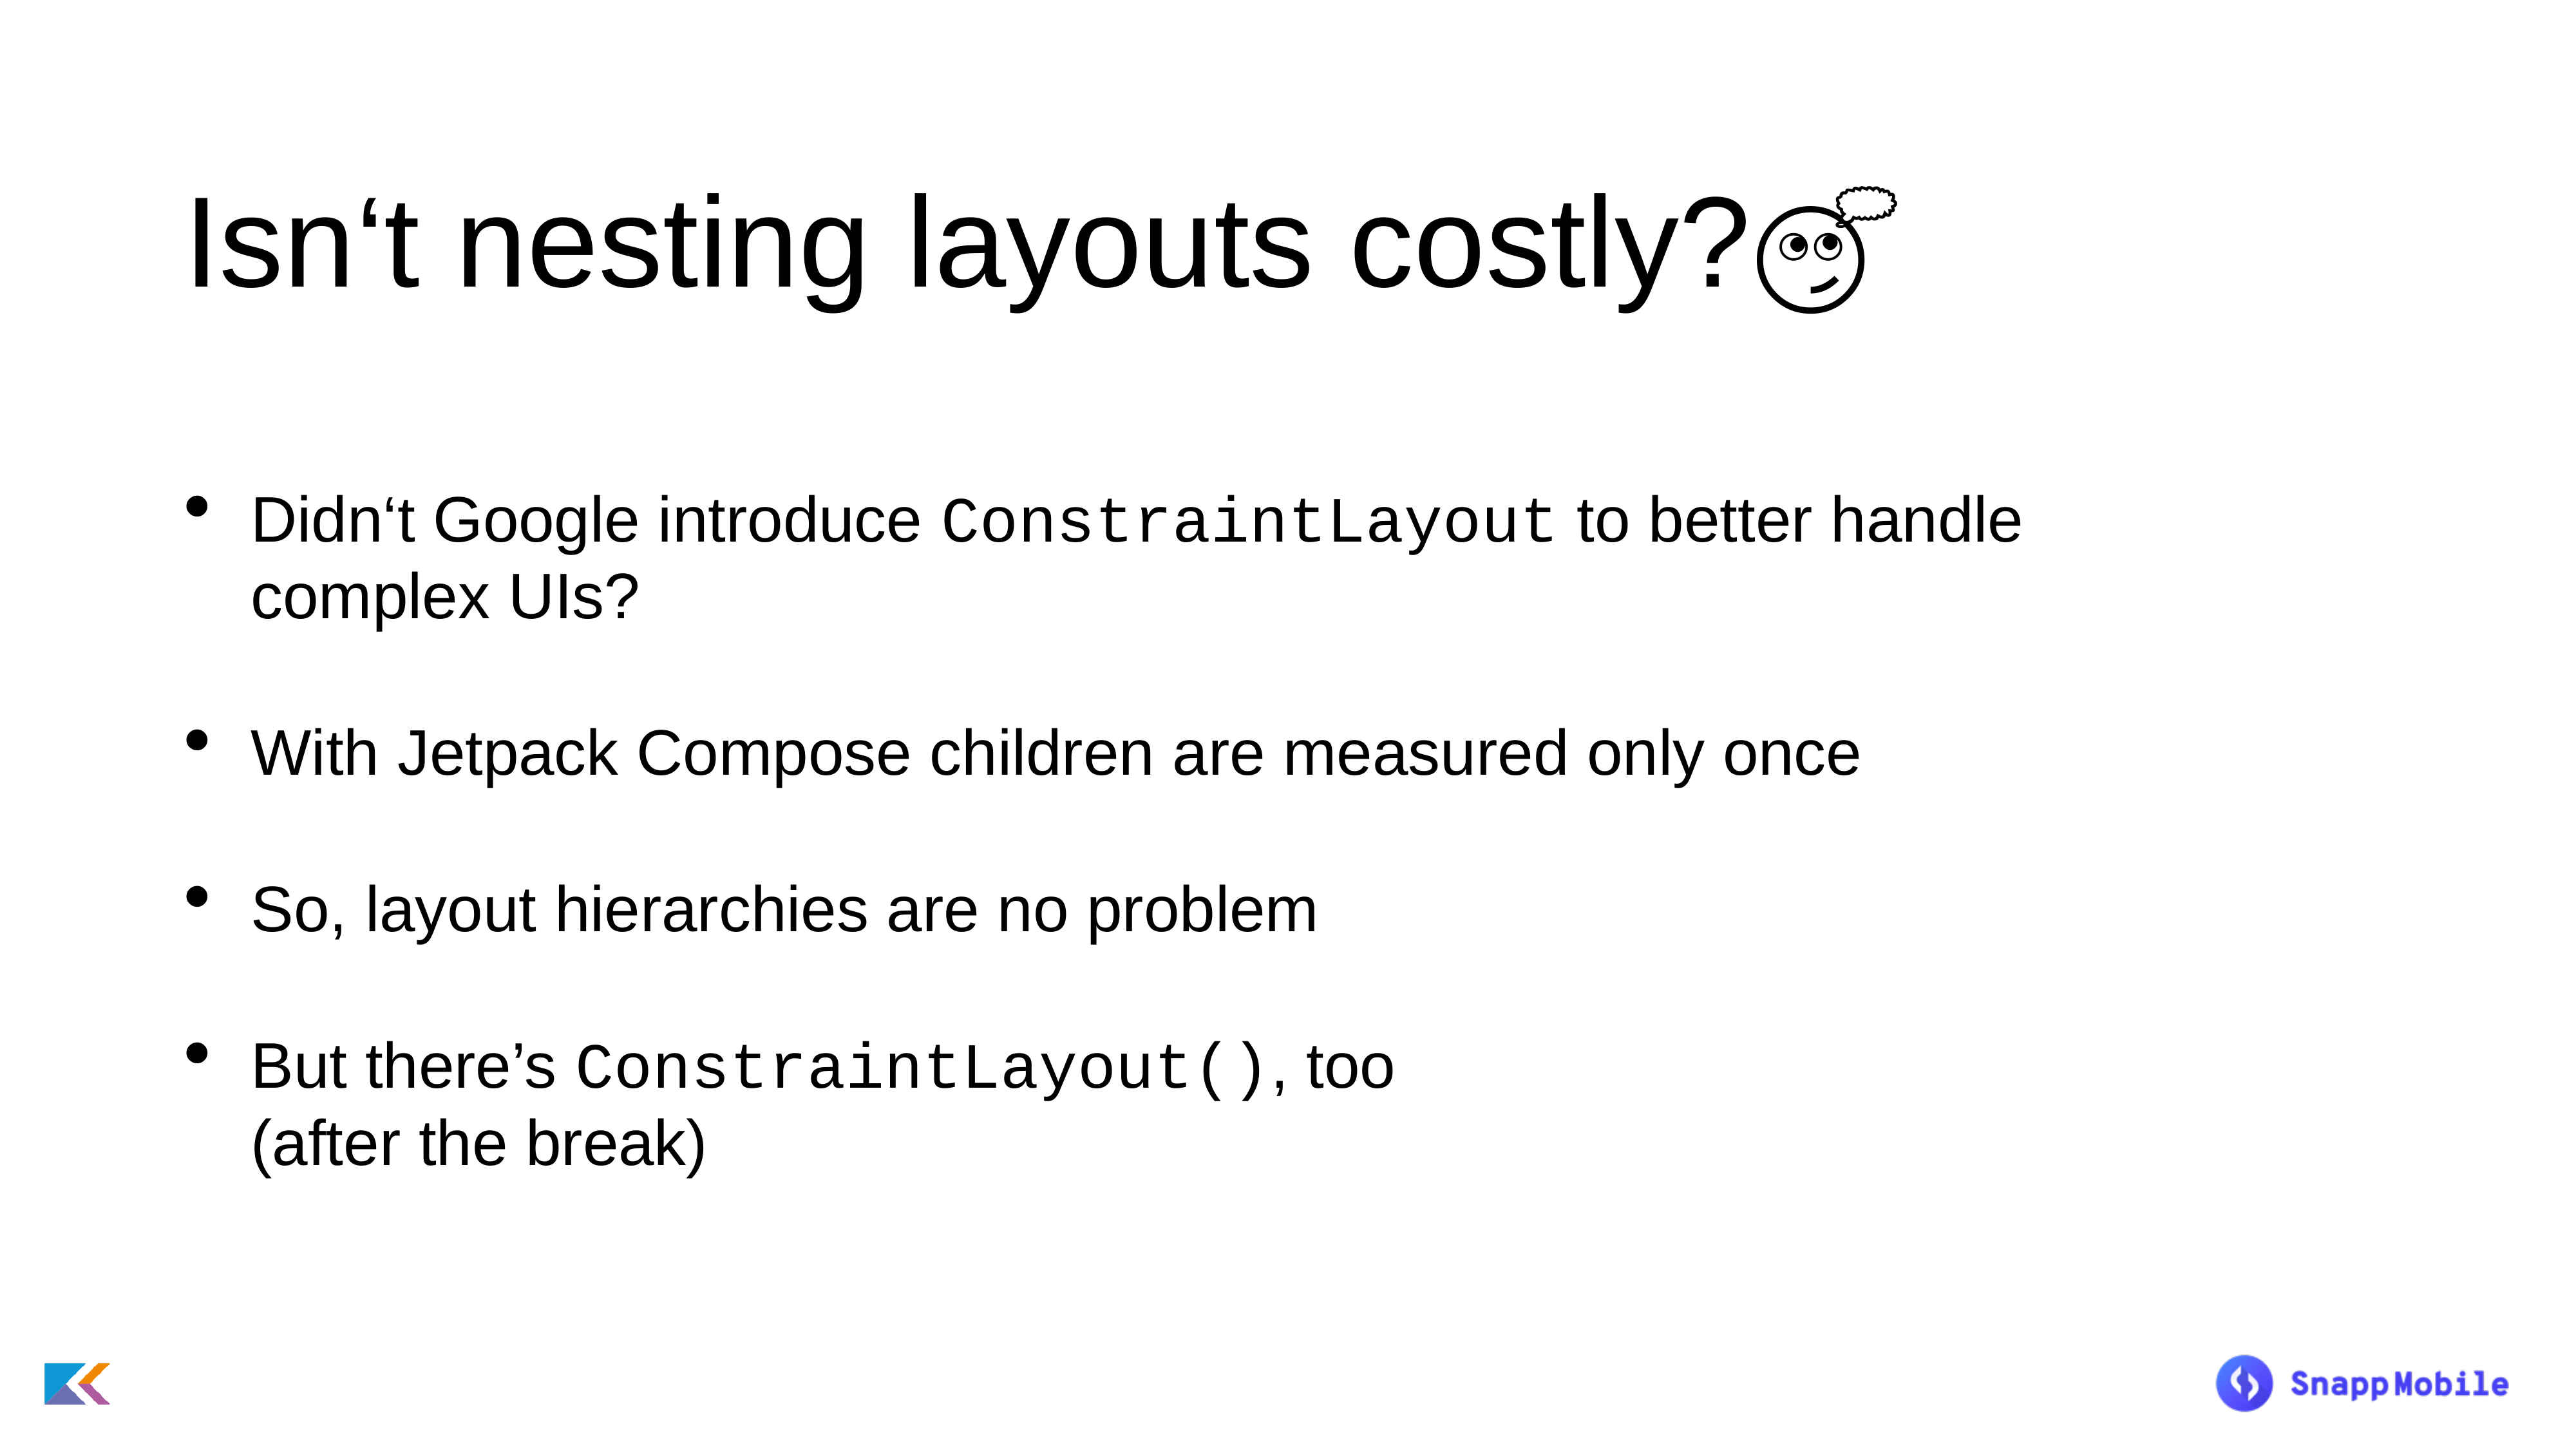

# Isn‘t nesting layouts costly?🤔
Didn‘t Google introduce ConstraintLayout to better handle complex UIs?
With Jetpack Compose children are measured only once
So, layout hierarchies are no problem
But there’s ConstraintLayout(), too
(after the break)